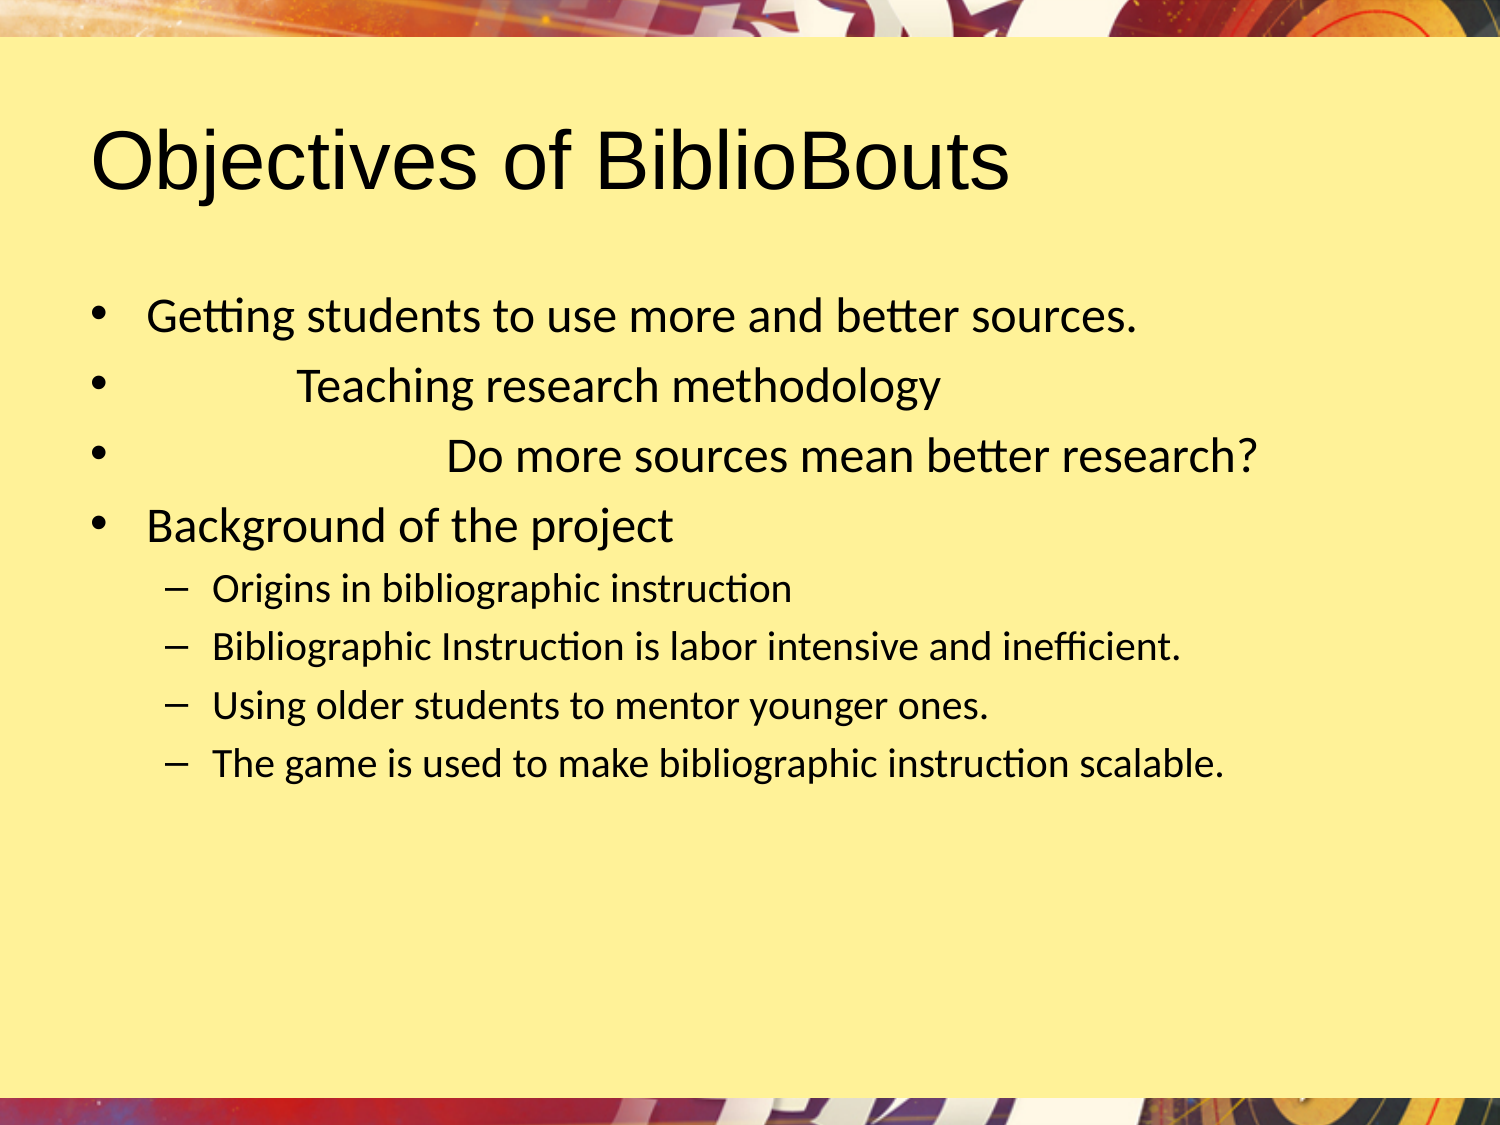

# Objectives of BiblioBouts
Getting students to use more and better sources.
	Teaching research methodology
		Do more sources mean better research?
Background of the project
Origins in bibliographic instruction
Bibliographic Instruction is labor intensive and inefficient.
Using older students to mentor younger ones.
The game is used to make bibliographic instruction scalable.